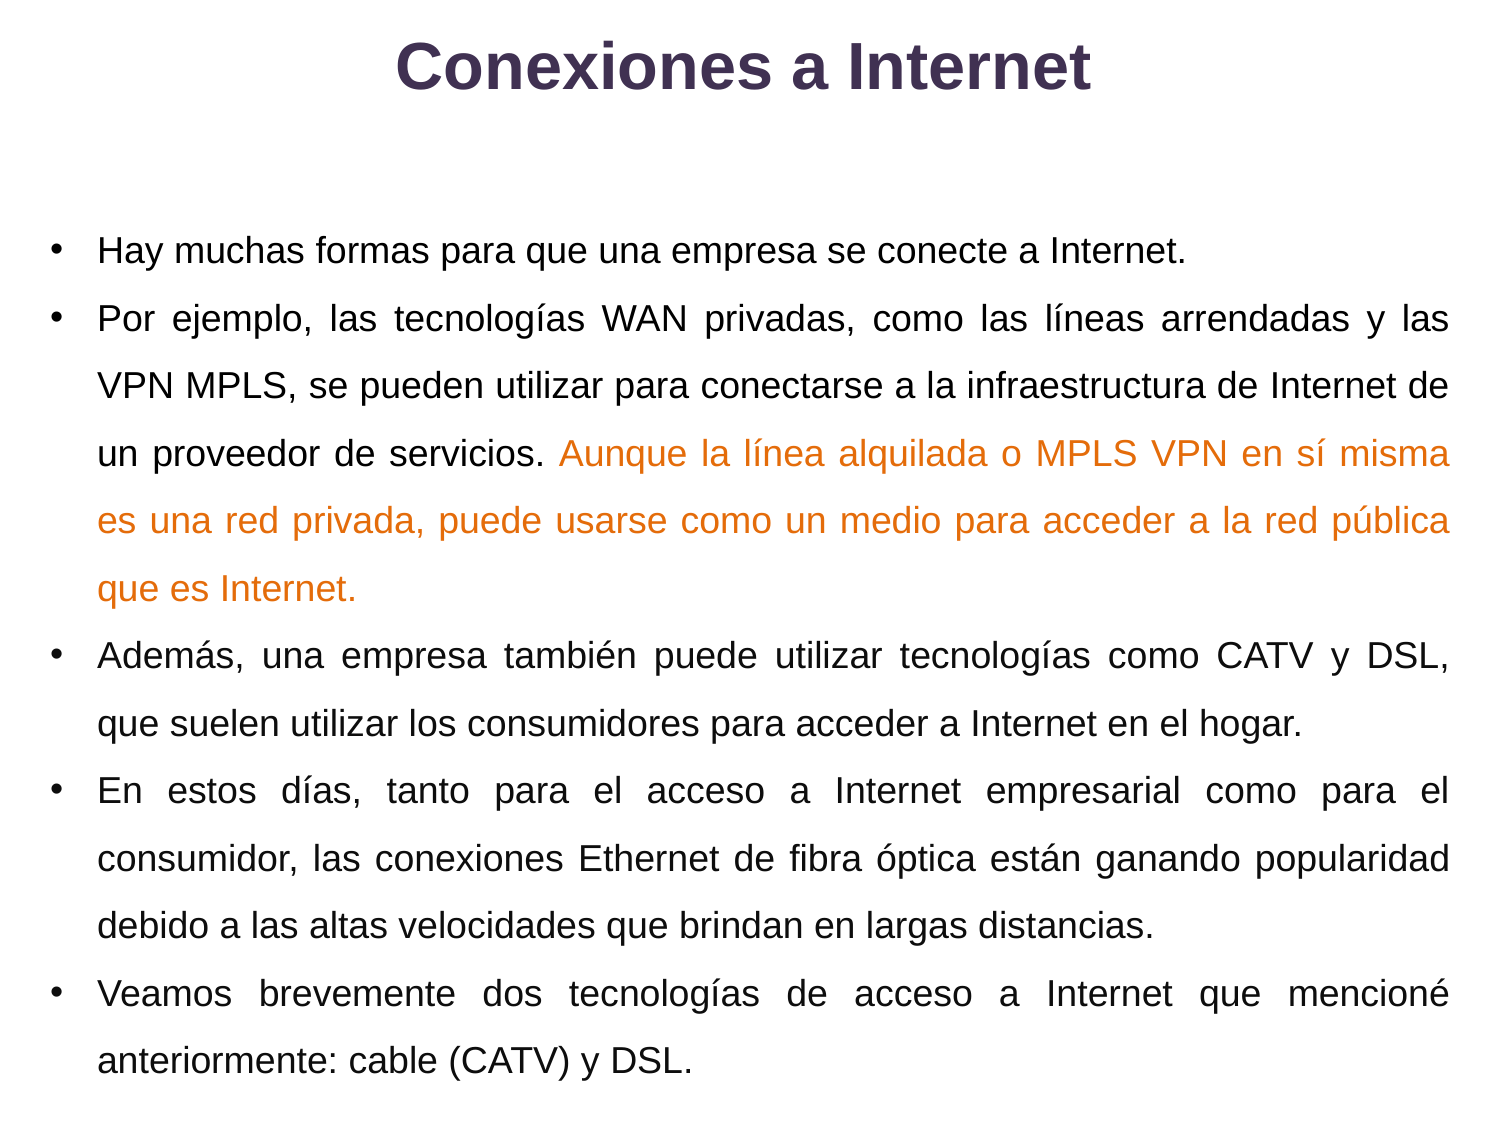

Conexiones a Internet
Hay muchas formas para que una empresa se conecte a Internet.
Por ejemplo, las tecnologías WAN privadas, como las líneas arrendadas y las VPN MPLS, se pueden utilizar para conectarse a la infraestructura de Internet de un proveedor de servicios. Aunque la línea alquilada o MPLS VPN en sí misma es una red privada, puede usarse como un medio para acceder a la red pública que es Internet.
Además, una empresa también puede utilizar tecnologías como CATV y DSL, que suelen utilizar los consumidores para acceder a Internet en el hogar.
En estos días, tanto para el acceso a Internet empresarial como para el consumidor, las conexiones Ethernet de fibra óptica están ganando popularidad debido a las altas velocidades que brindan en largas distancias.
Veamos brevemente dos tecnologías de acceso a Internet que mencioné anteriormente: cable (CATV) y DSL.